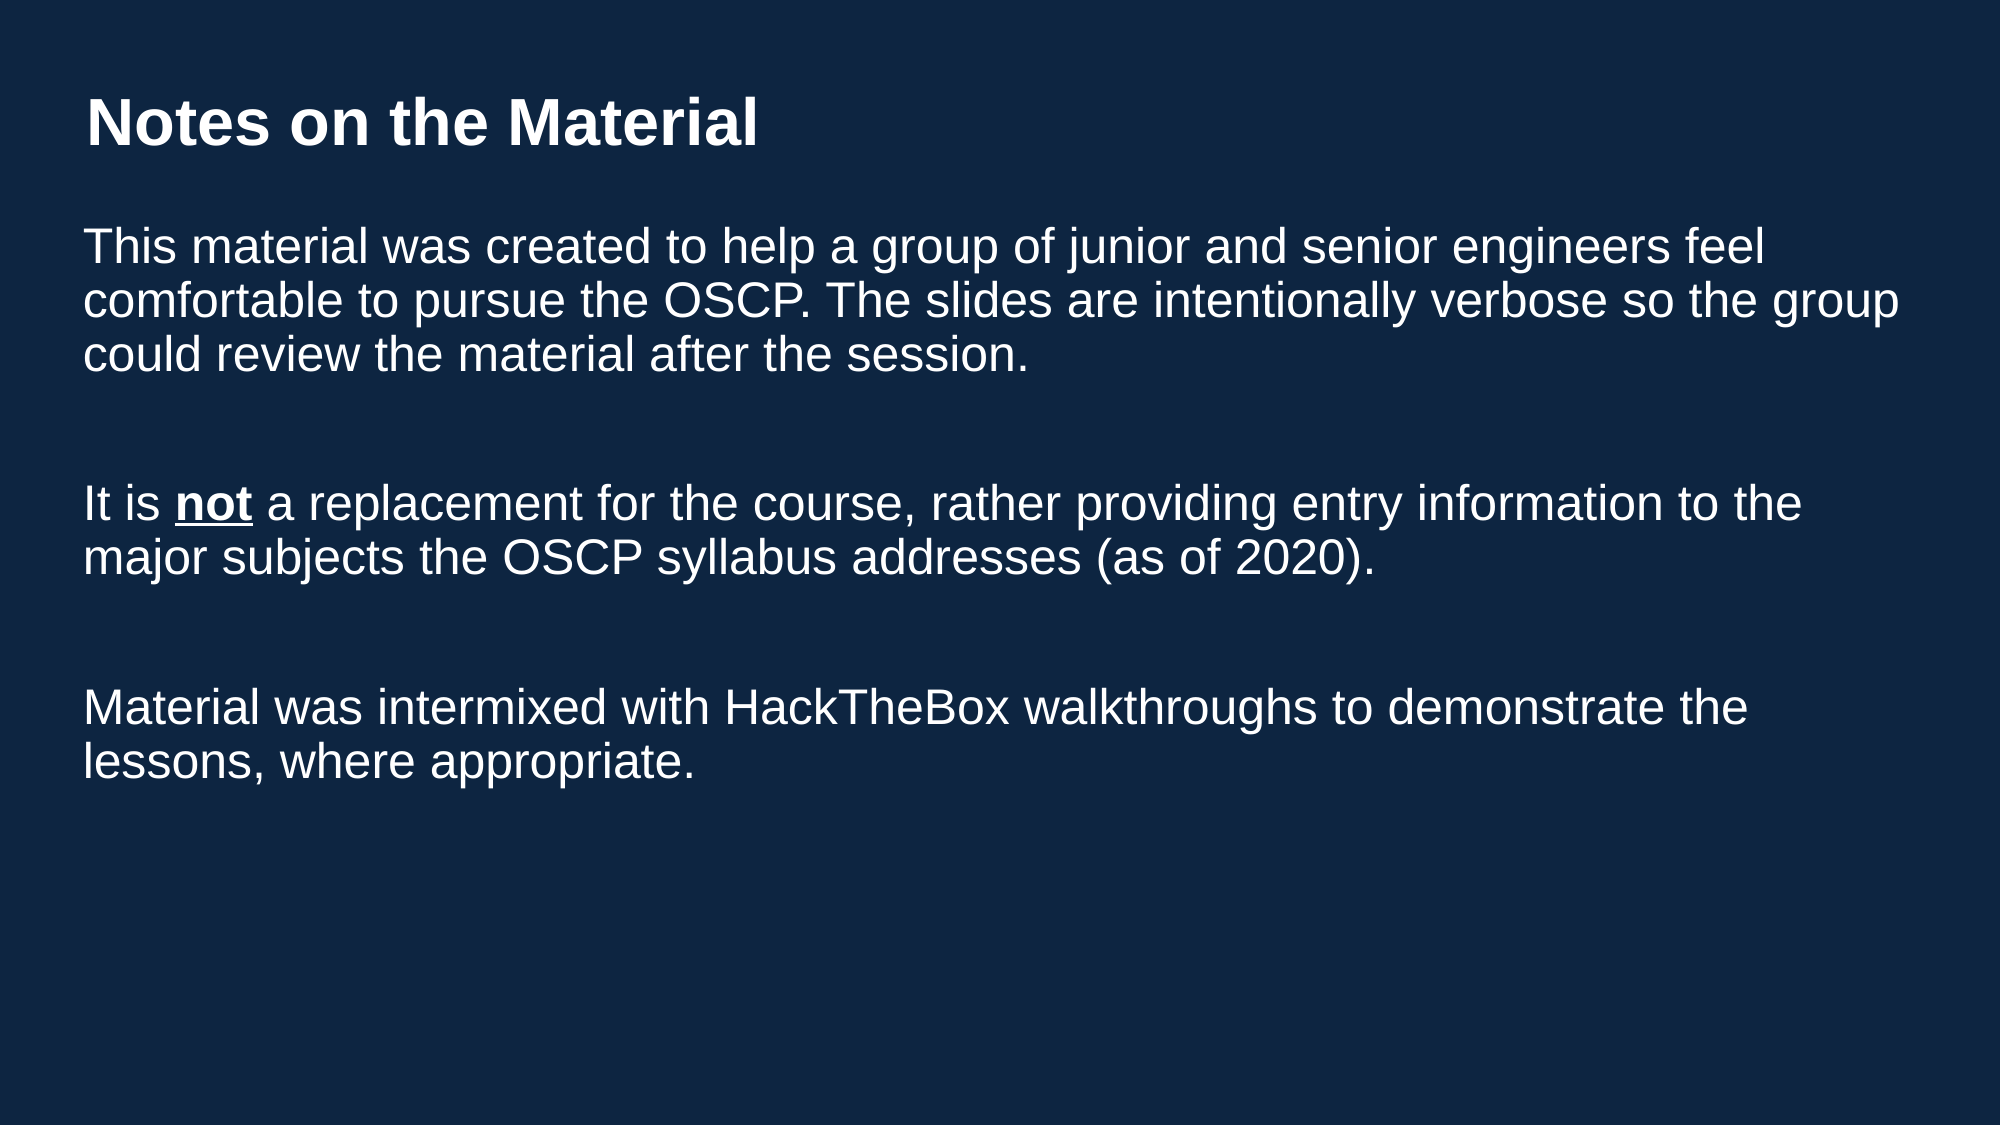

# Notes on the Material
This material was created to help a group of junior and senior engineers feel comfortable to pursue the OSCP. The slides are intentionally verbose so the group could review the material after the session.

It is not a replacement for the course, rather providing entry information to the major subjects the OSCP syllabus addresses (as of 2020).

Material was intermixed with HackTheBox walkthroughs to demonstrate the lessons, where appropriate.